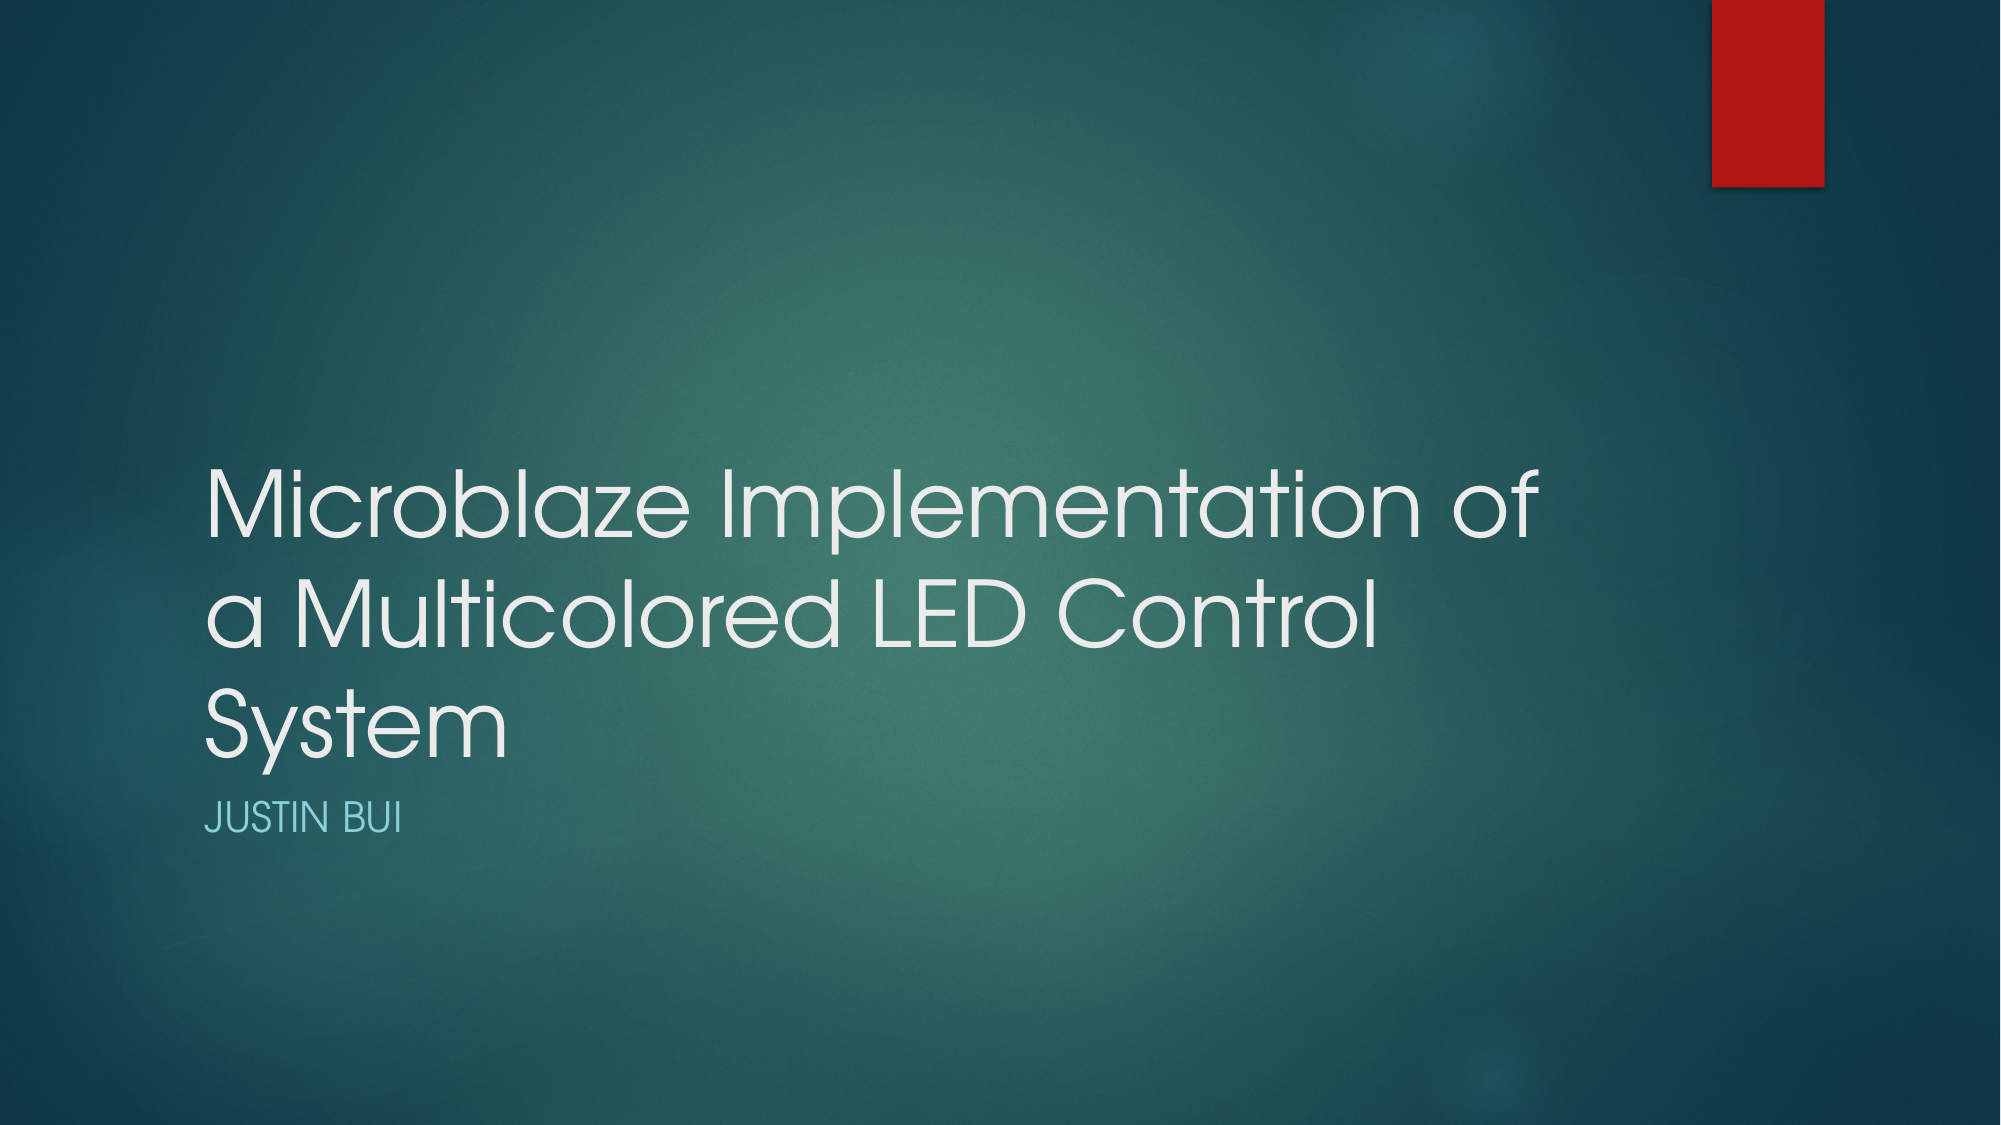

# Microblaze Implementation of a Multicolored LED Control System
Justin Bui